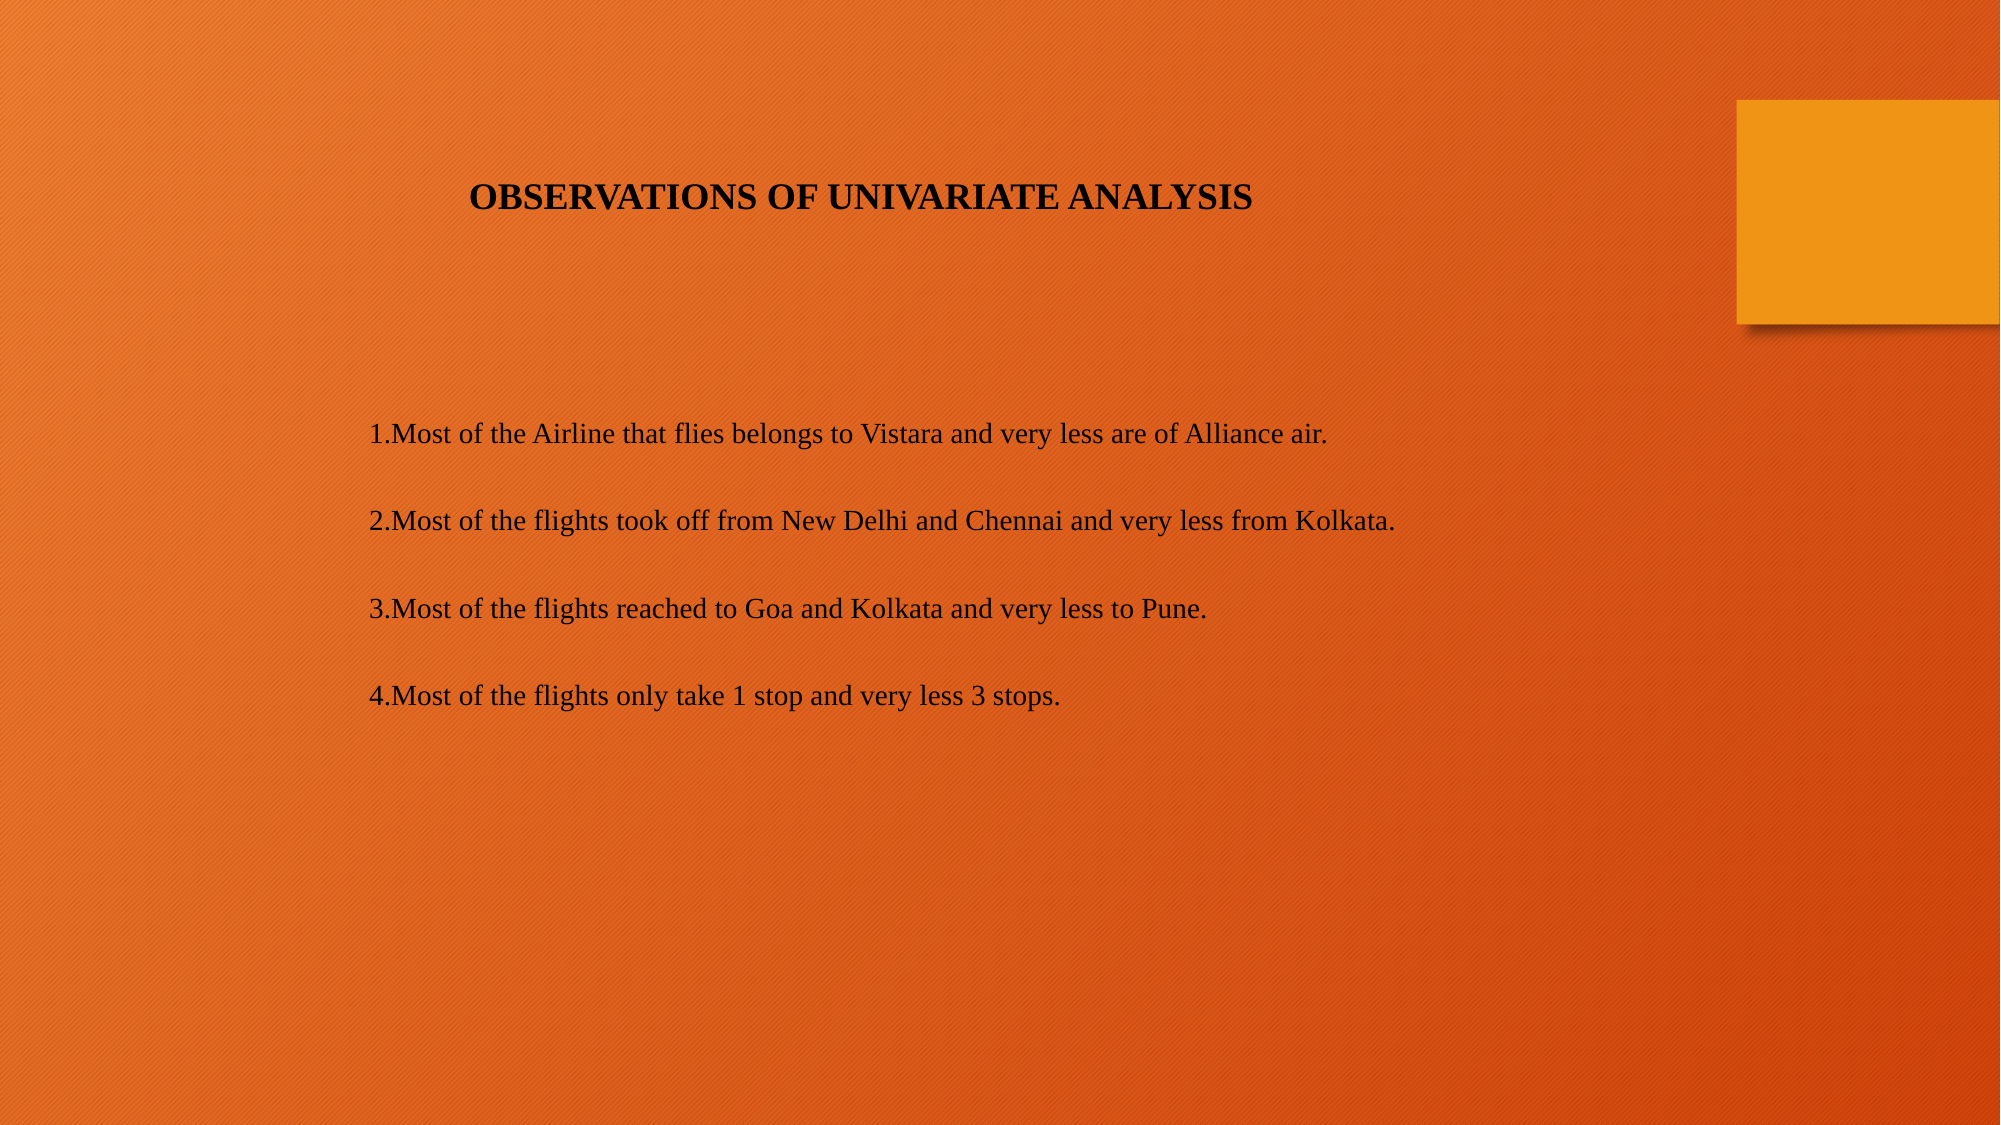

OBSERVATIONS OF UNIVARIATE ANALYSIS

1.Most of the Airline that flies belongs to Vistara and very less are of Alliance air.
2.Most of the flights took off from New Delhi and Chennai and very less from Kolkata.
3.Most of the flights reached to Goa and Kolkata and very less to Pune.
4.Most of the flights only take 1 stop and very less 3 stops.